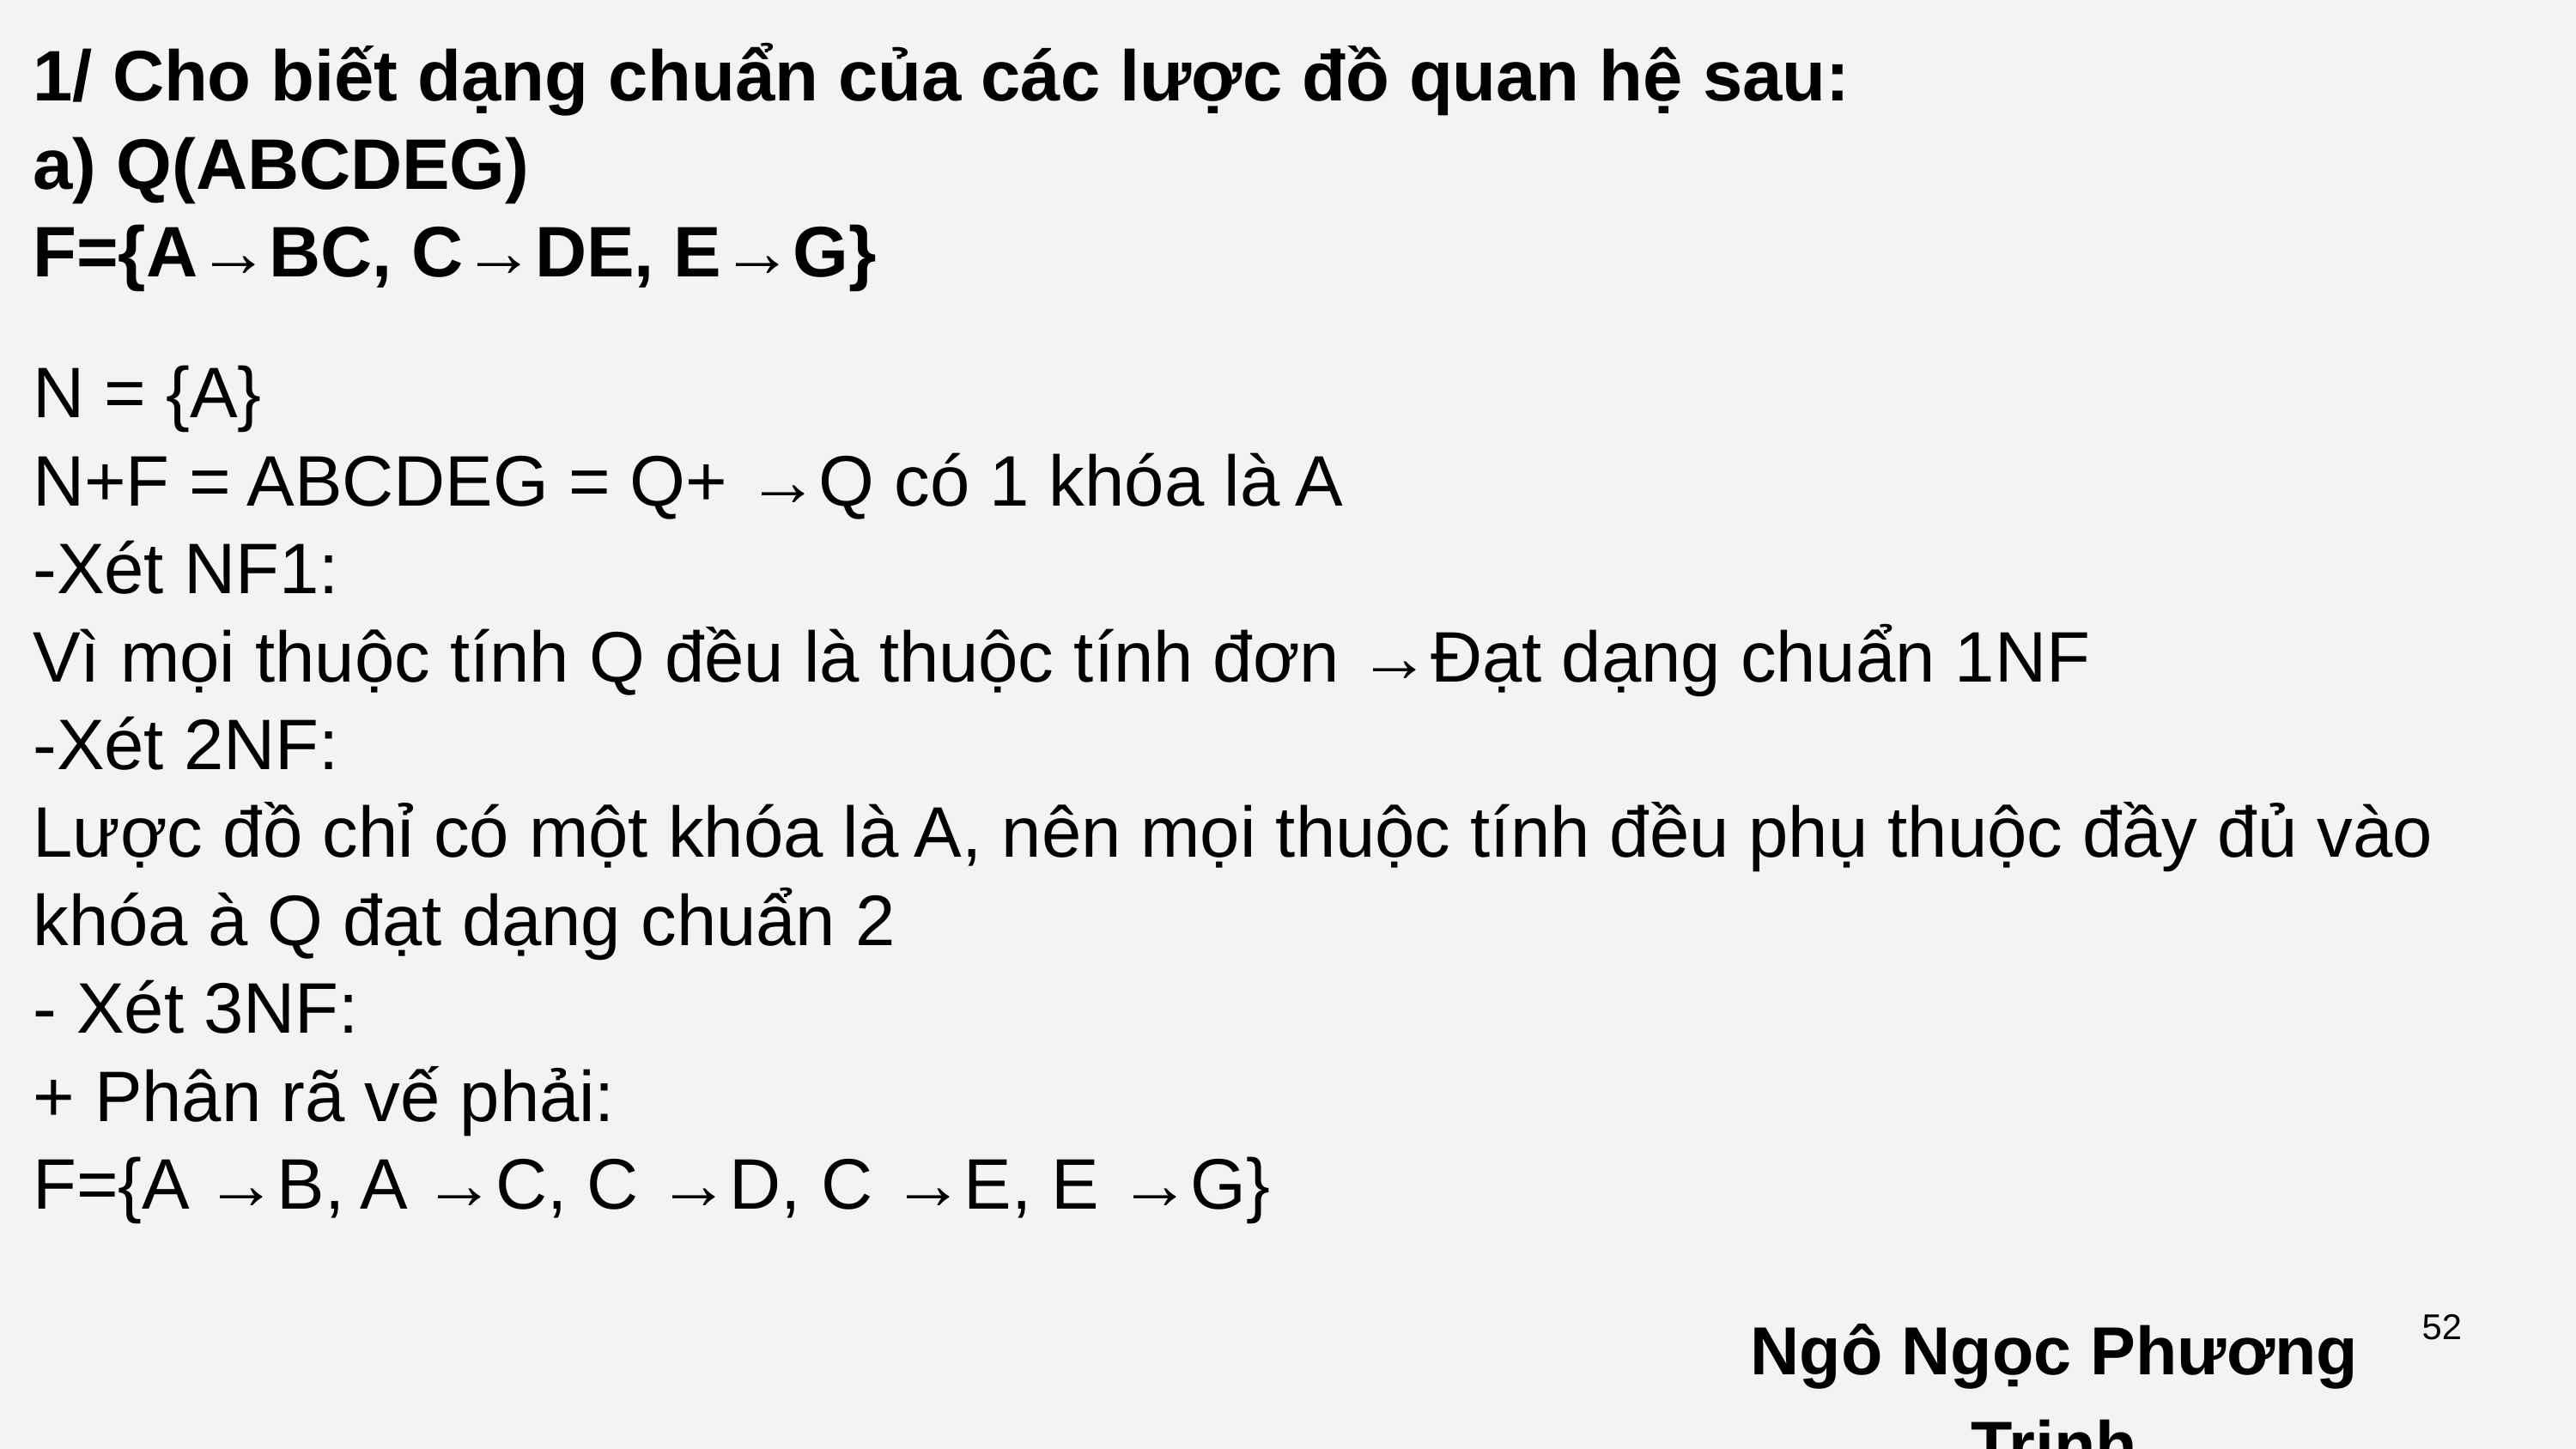

1/ Cho biết dạng chuẩn của các lược đồ quan hệ sau:
a) Q(ABCDEG)
F={A→BC, C→DE, E→G}

N = {A}
N+F = ABCDEG = Q+ →Q có 1 khóa là A
-Xét NF1:
Vì mọi thuộc tính Q đều là thuộc tính đơn →Đạt dạng chuẩn 1NF
-Xét 2NF:
Lược đồ chỉ có một khóa là A, nên mọi thuộc tính đều phụ thuộc đầy đủ vào khóa à Q đạt dạng chuẩn 2
- Xét 3NF:
+ Phân rã vế phải:
F={A →B, A →C, C →D, C →E, E →G}

Ngô Ngọc Phương Trinh
52